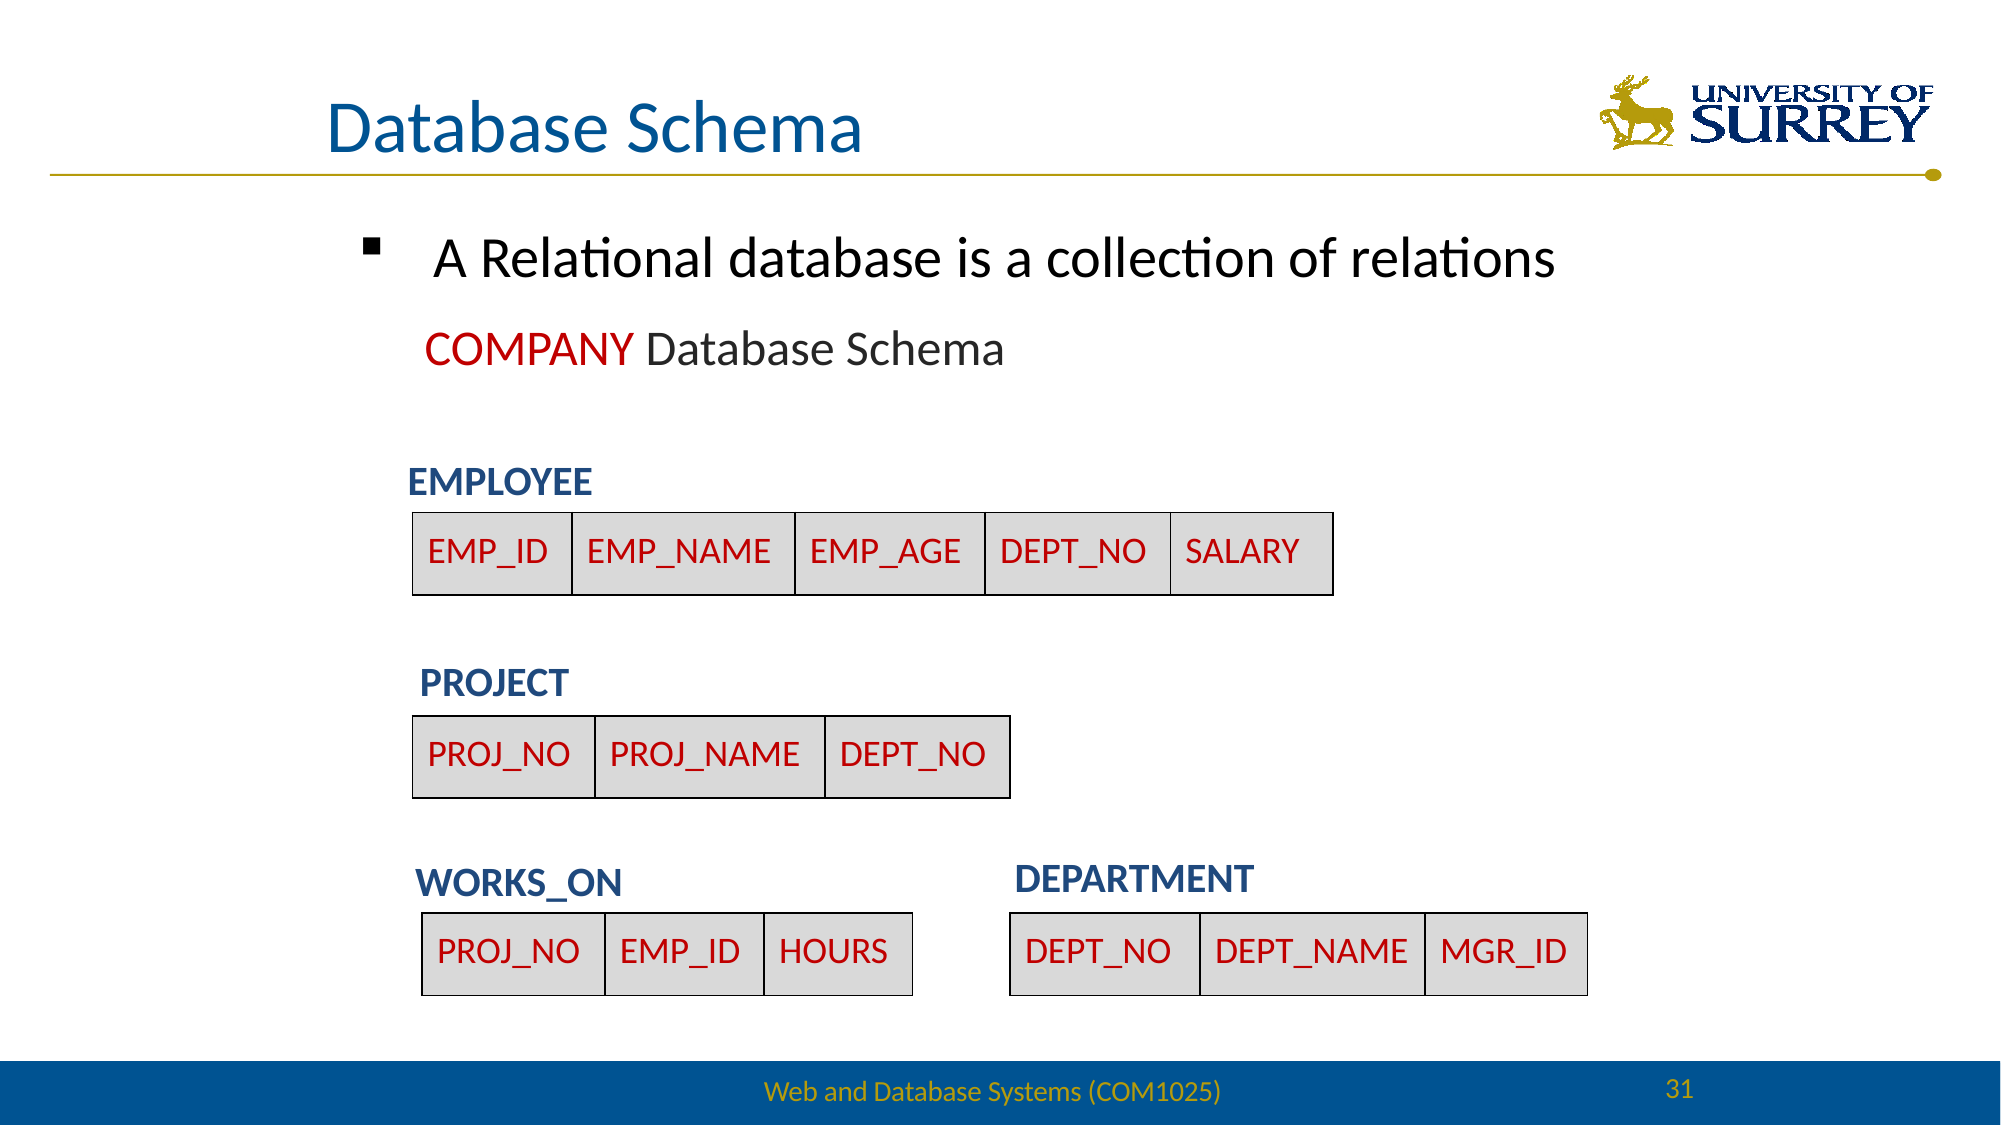

# Database Schema
A Relational database is a collection of relations
     COMPANY Database Schema
EMPLOYEE
| EMP\_ID | EMP\_NAME | EMP\_AGE | DEPT\_NO | SALARY |
| --- | --- | --- | --- | --- |
PROJECT
| PROJ\_NO | PROJ\_NAME | DEPT\_NO |
| --- | --- | --- |
DEPARTMENT
WORKS_ON
| PROJ\_NO | EMP\_ID | HOURS |
| --- | --- | --- |
| DEPT\_NO | DEPT\_NAME | MGR\_ID |
| --- | --- | --- |
31
Web and Database Systems (COM1025)